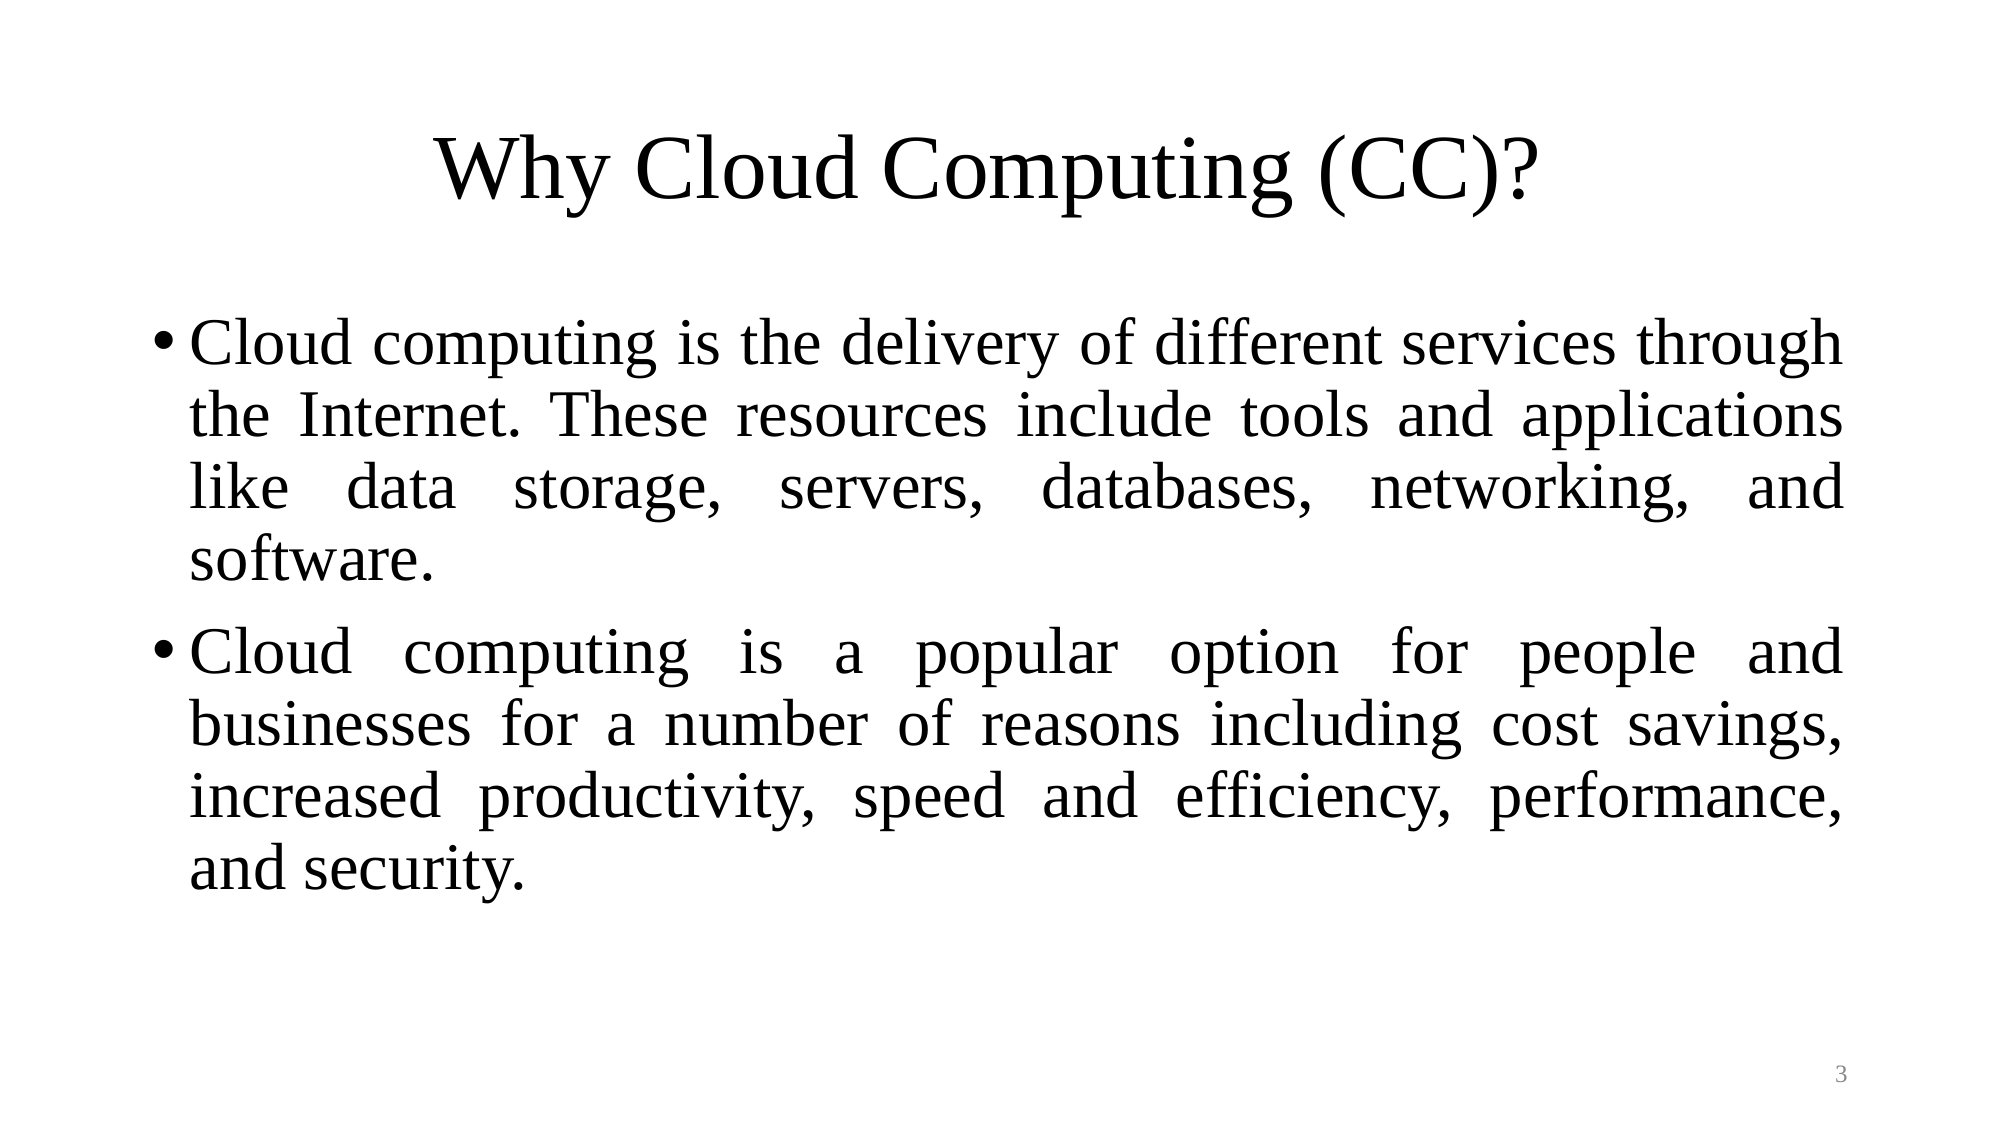

# Why Cloud Computing (CC)?
Cloud computing is the delivery of different services through the Internet. These resources include tools and applications like data storage, servers, databases, networking, and software.
Cloud computing is a popular option for people and businesses for a number of reasons including cost savings, increased productivity, speed and efficiency, performance, and security.
3